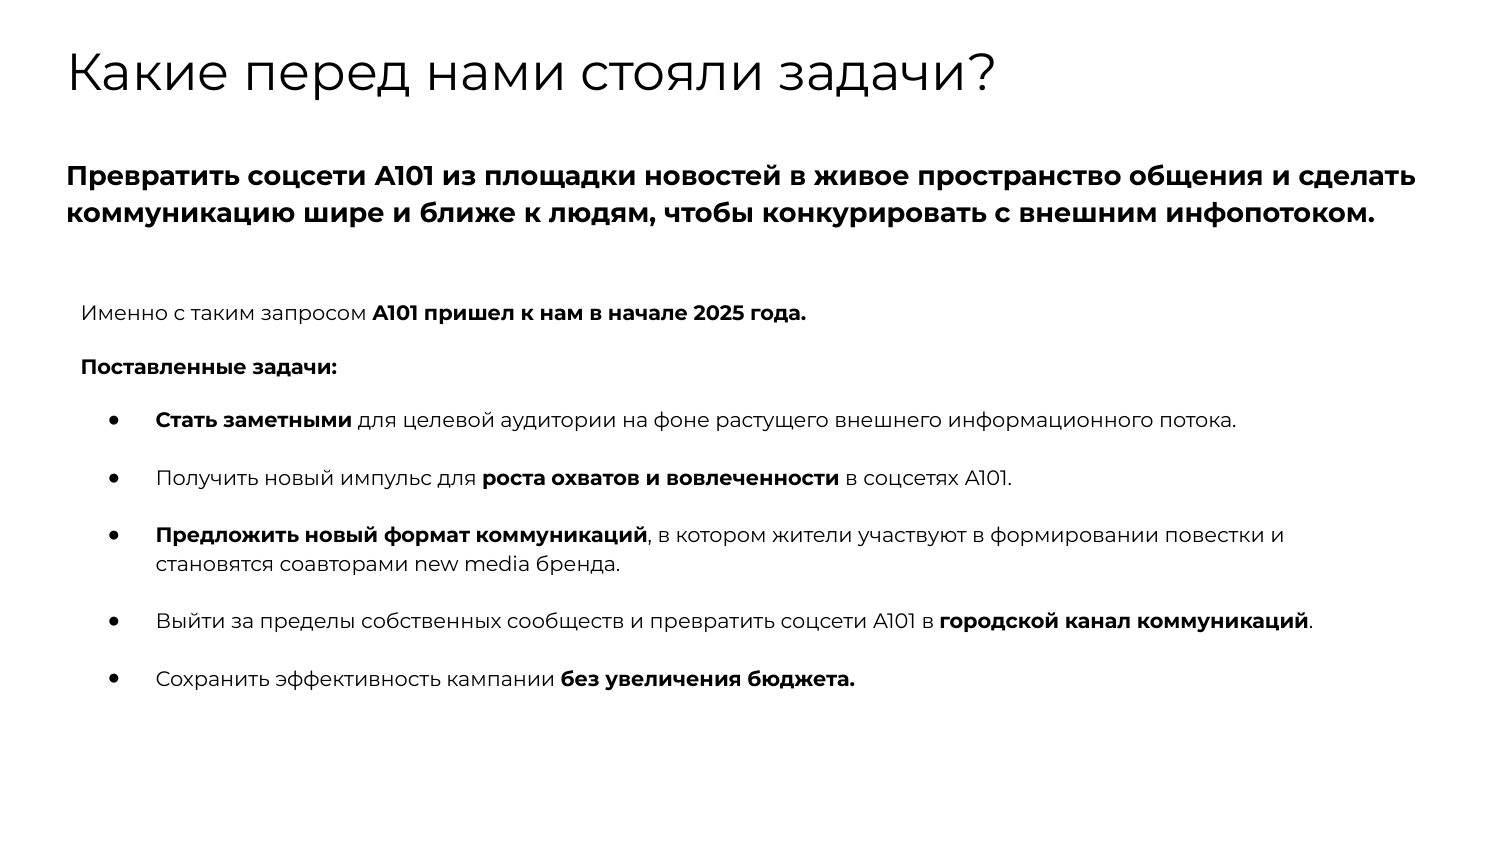

# Какие перед нами стояли задачи?
Превратить соцсети А101 из площадки новостей в живое пространство общения и сделать коммуникацию шире и ближе к людям, чтобы конкурировать с внешним инфопотоком.
Именно с таким запросом А101 пришел к нам в начале 2025 года.
Поставленные задачи:
Стать заметными для целевой аудитории на фоне растущего внешнего информационного потока.
Получить новый импульс для роста охватов и вовлеченности в соцсетях А101.
Предложить новый формат коммуникаций, в котором жители участвуют в формировании повестки и становятся соавторами new media бренда.
Выйти за пределы собственных сообществ и превратить соцсети А101 в городской канал коммуникаций.
Сохранить эффективность кампании без увеличения бюджета.